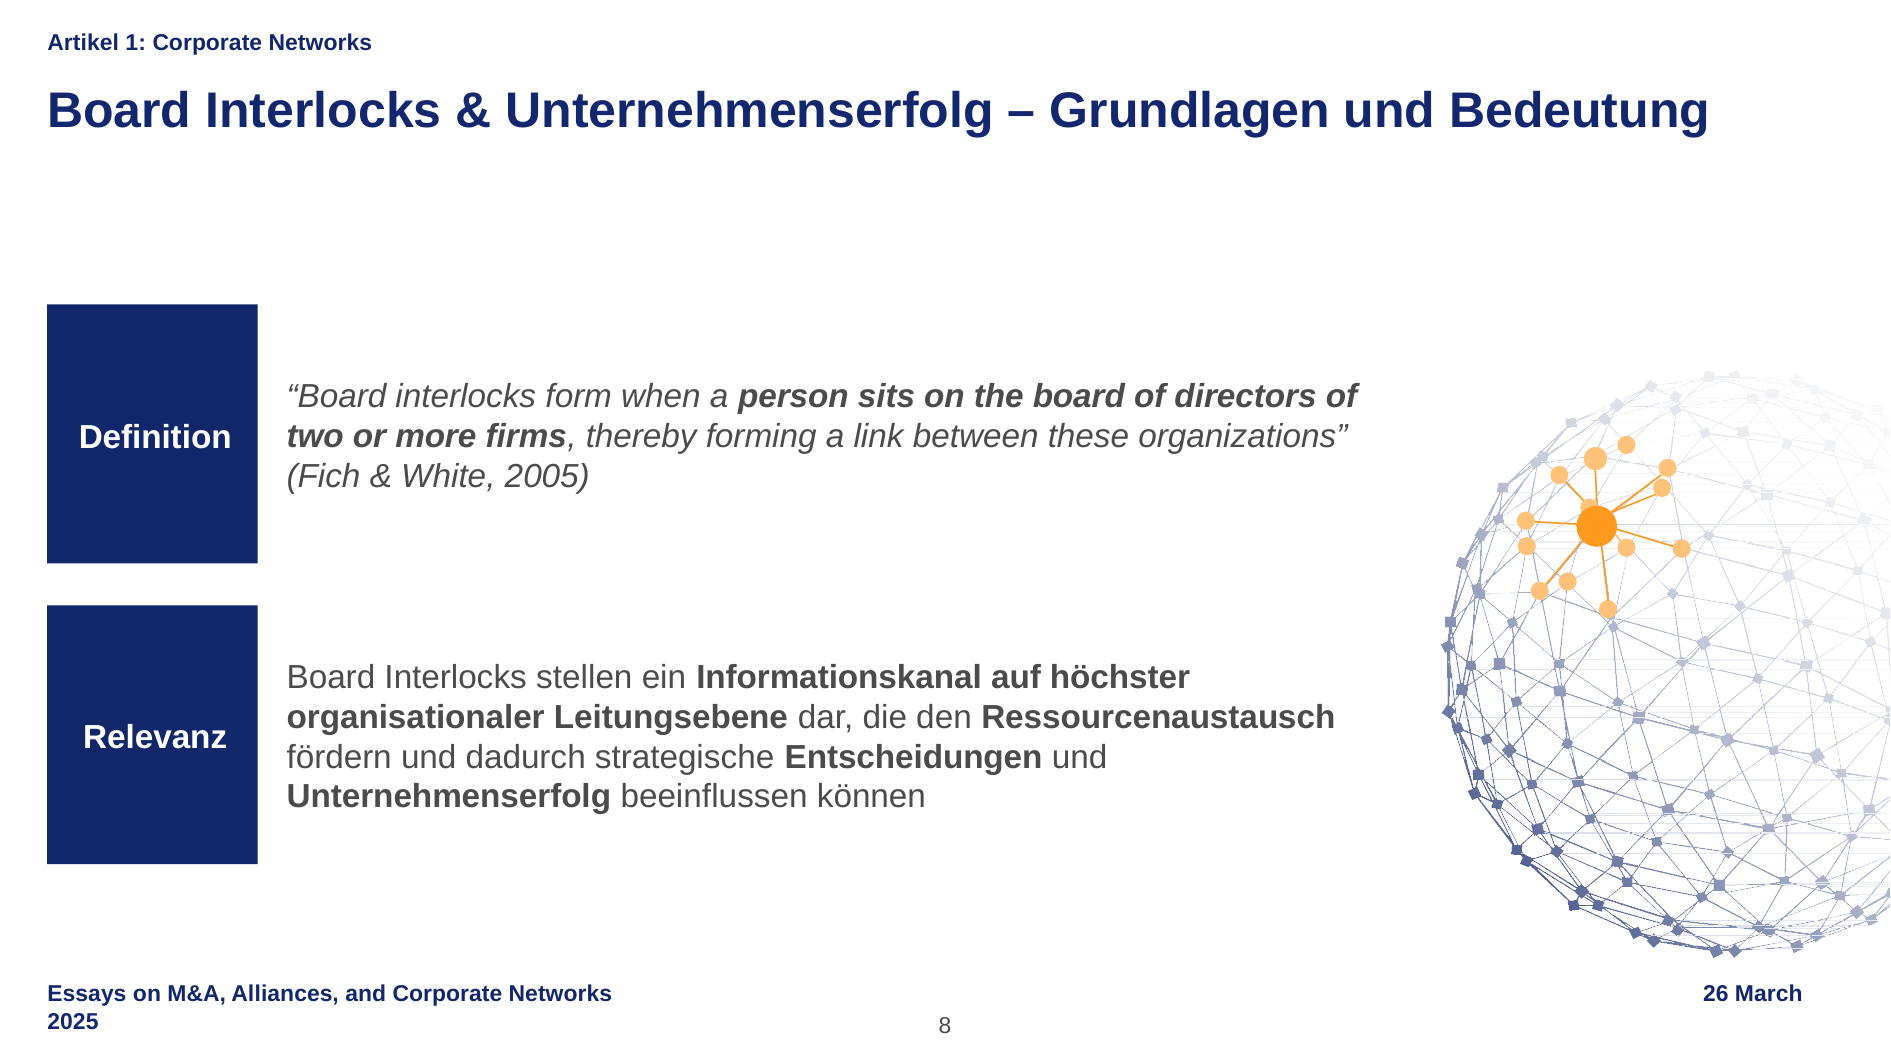

Artikel 1: Corporate Networks
Board Interlocks & Unternehmenserfolg – Grundlagen und Bedeutung
Definition
“Board interlocks form when a person sits on the board of directors of two or more firms, thereby forming a link between these organizations” (Fich & White, 2005)
Relevanz
Board Interlocks stellen ein Informationskanal auf höchster organisationaler Leitungsebene dar, die den Ressourcenaustausch fördern und dadurch strategische Entscheidungen und Unternehmenserfolg beeinflussen können